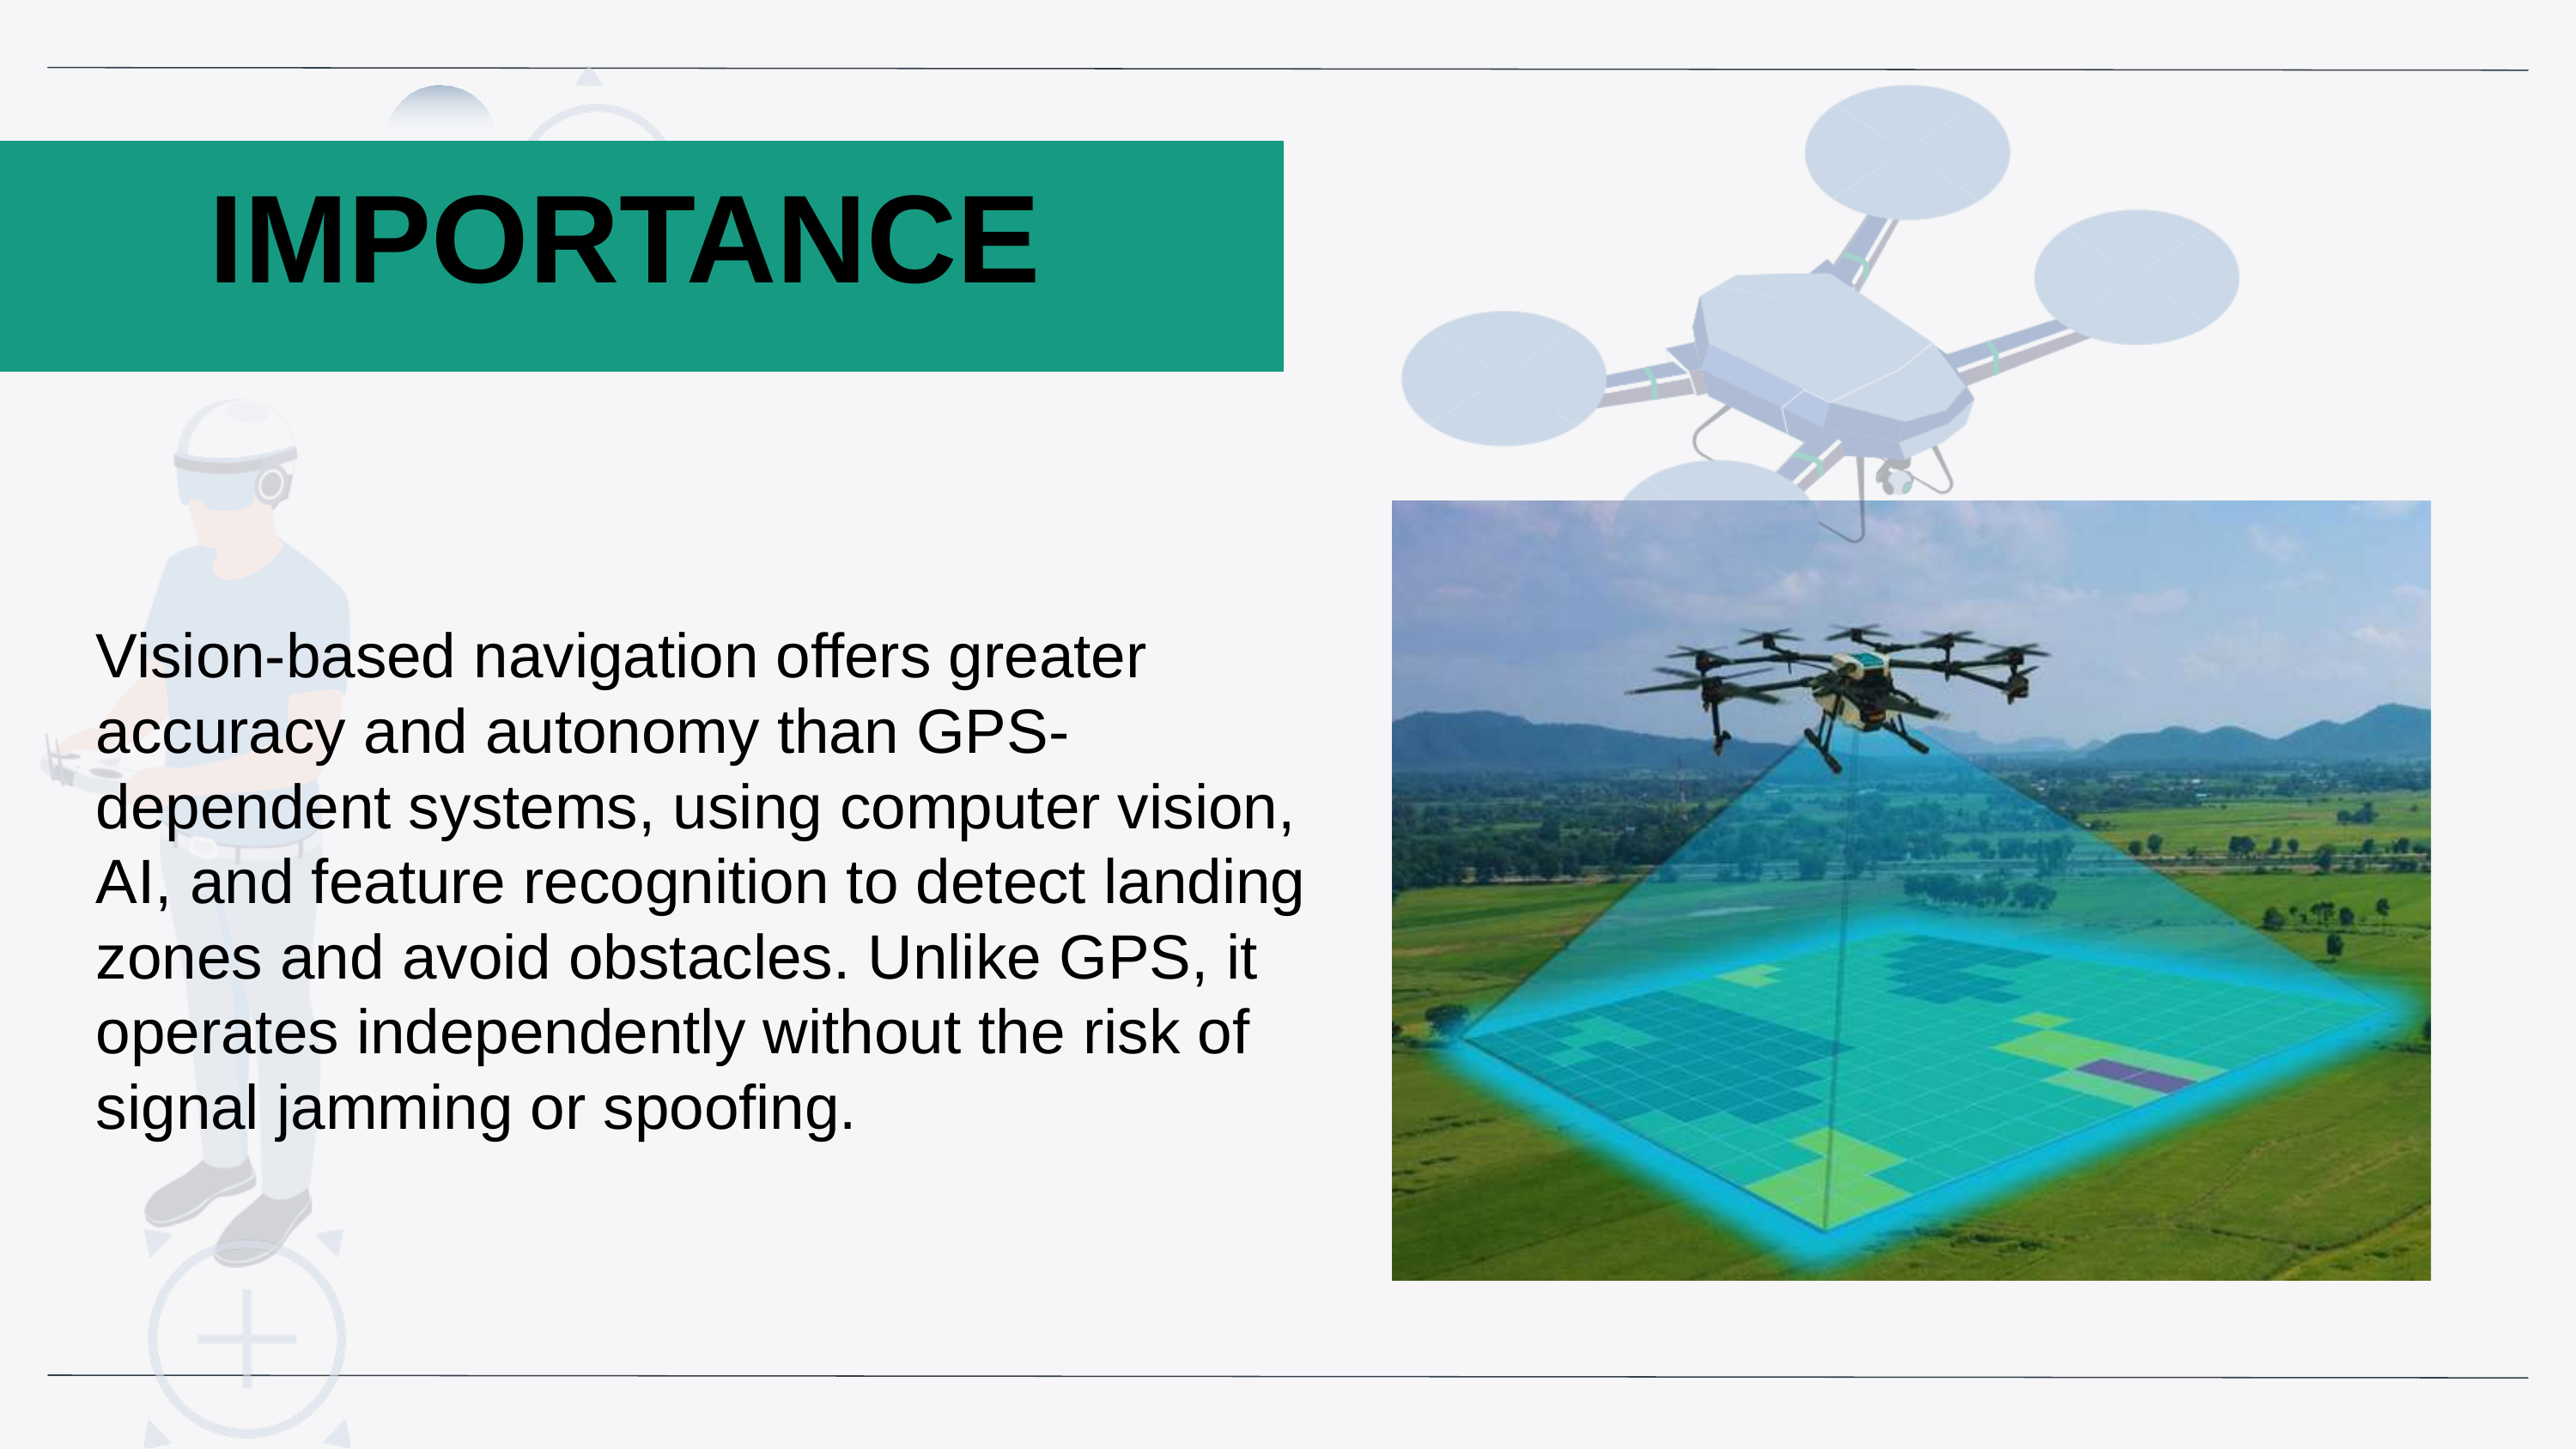

IMPORTANCE

Vision-based navigation offers greater accuracy and autonomy than GPS-dependent systems, using computer vision, AI, and feature recognition to detect landing zones and avoid obstacles. Unlike GPS, it operates independently without the risk of signal jamming or spoofing.